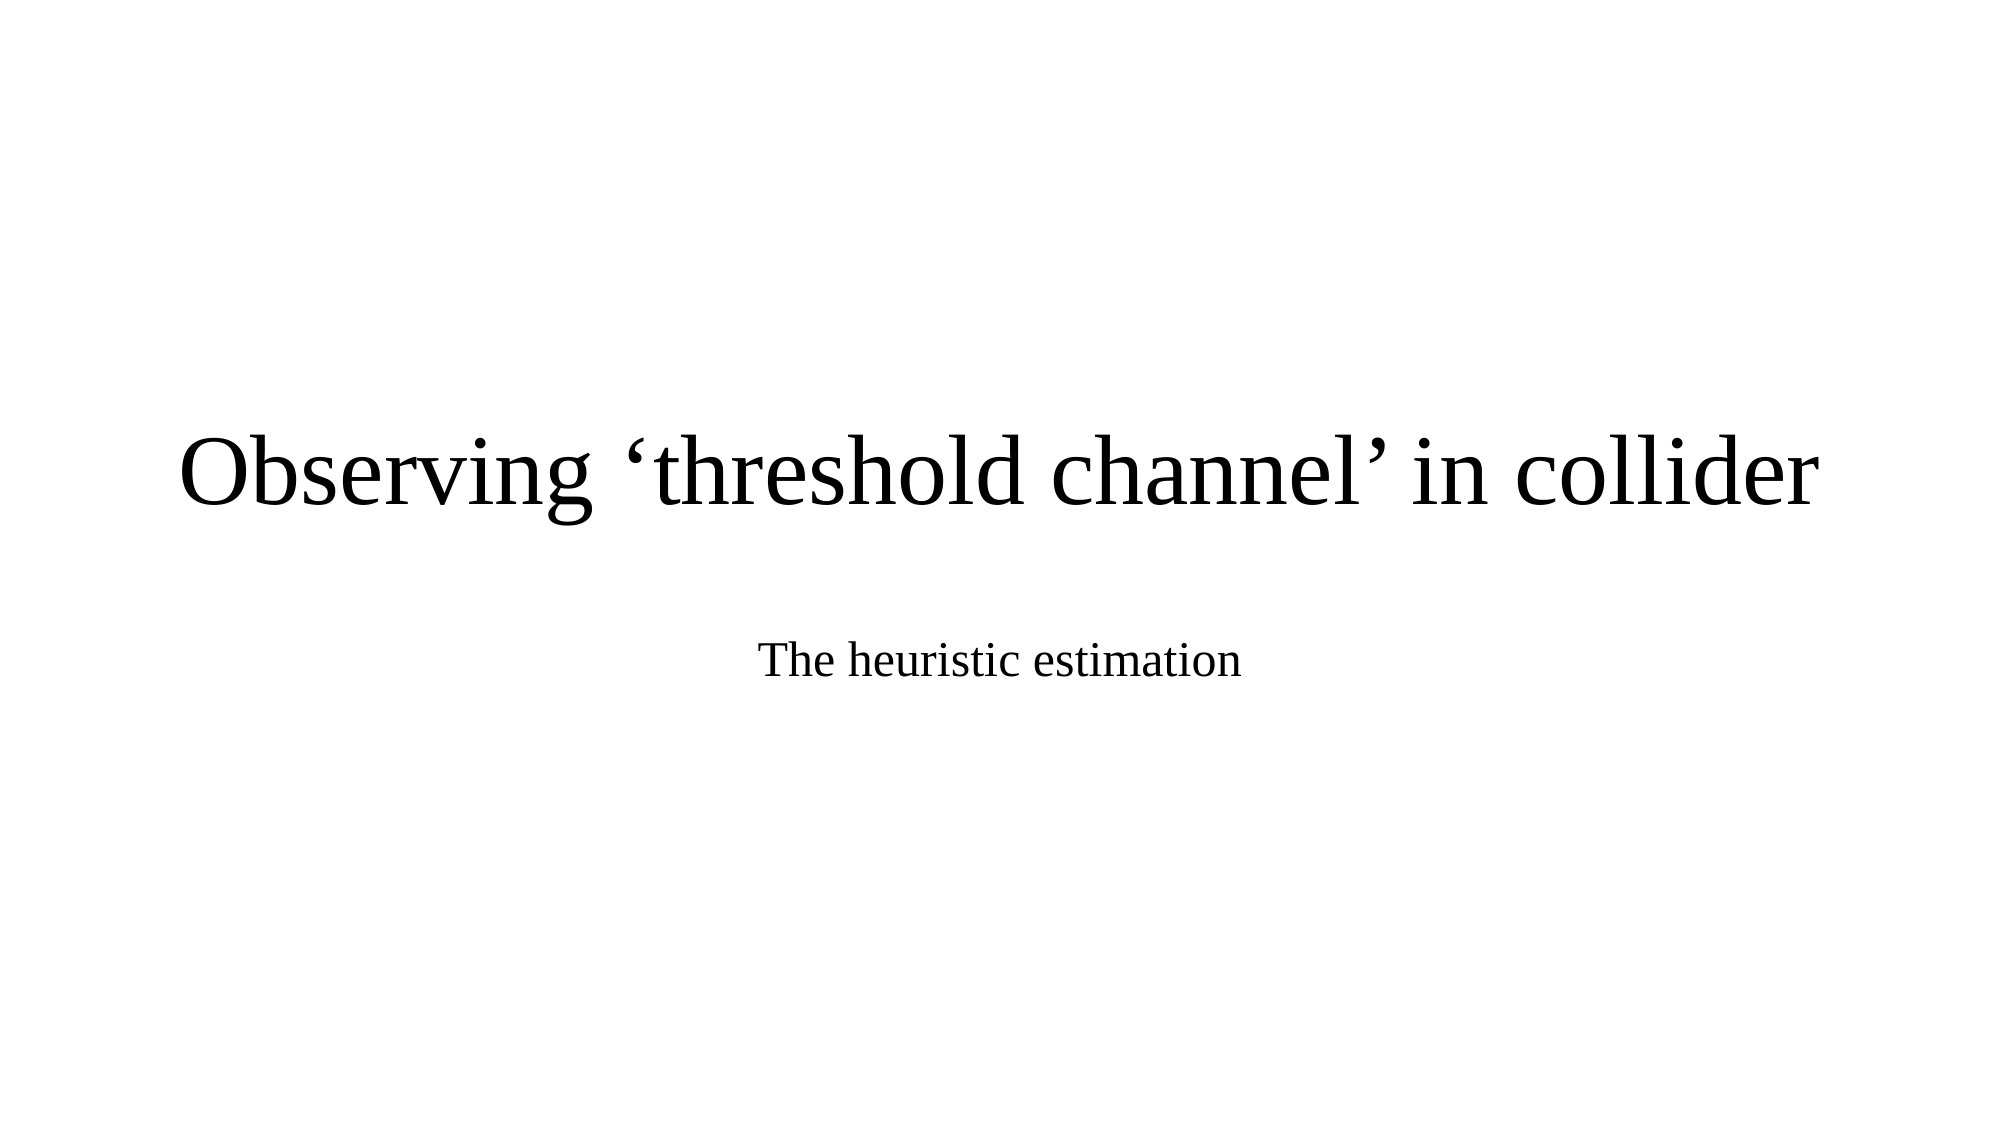

# Observing ‘threshold channel’ in collider
The heuristic estimation